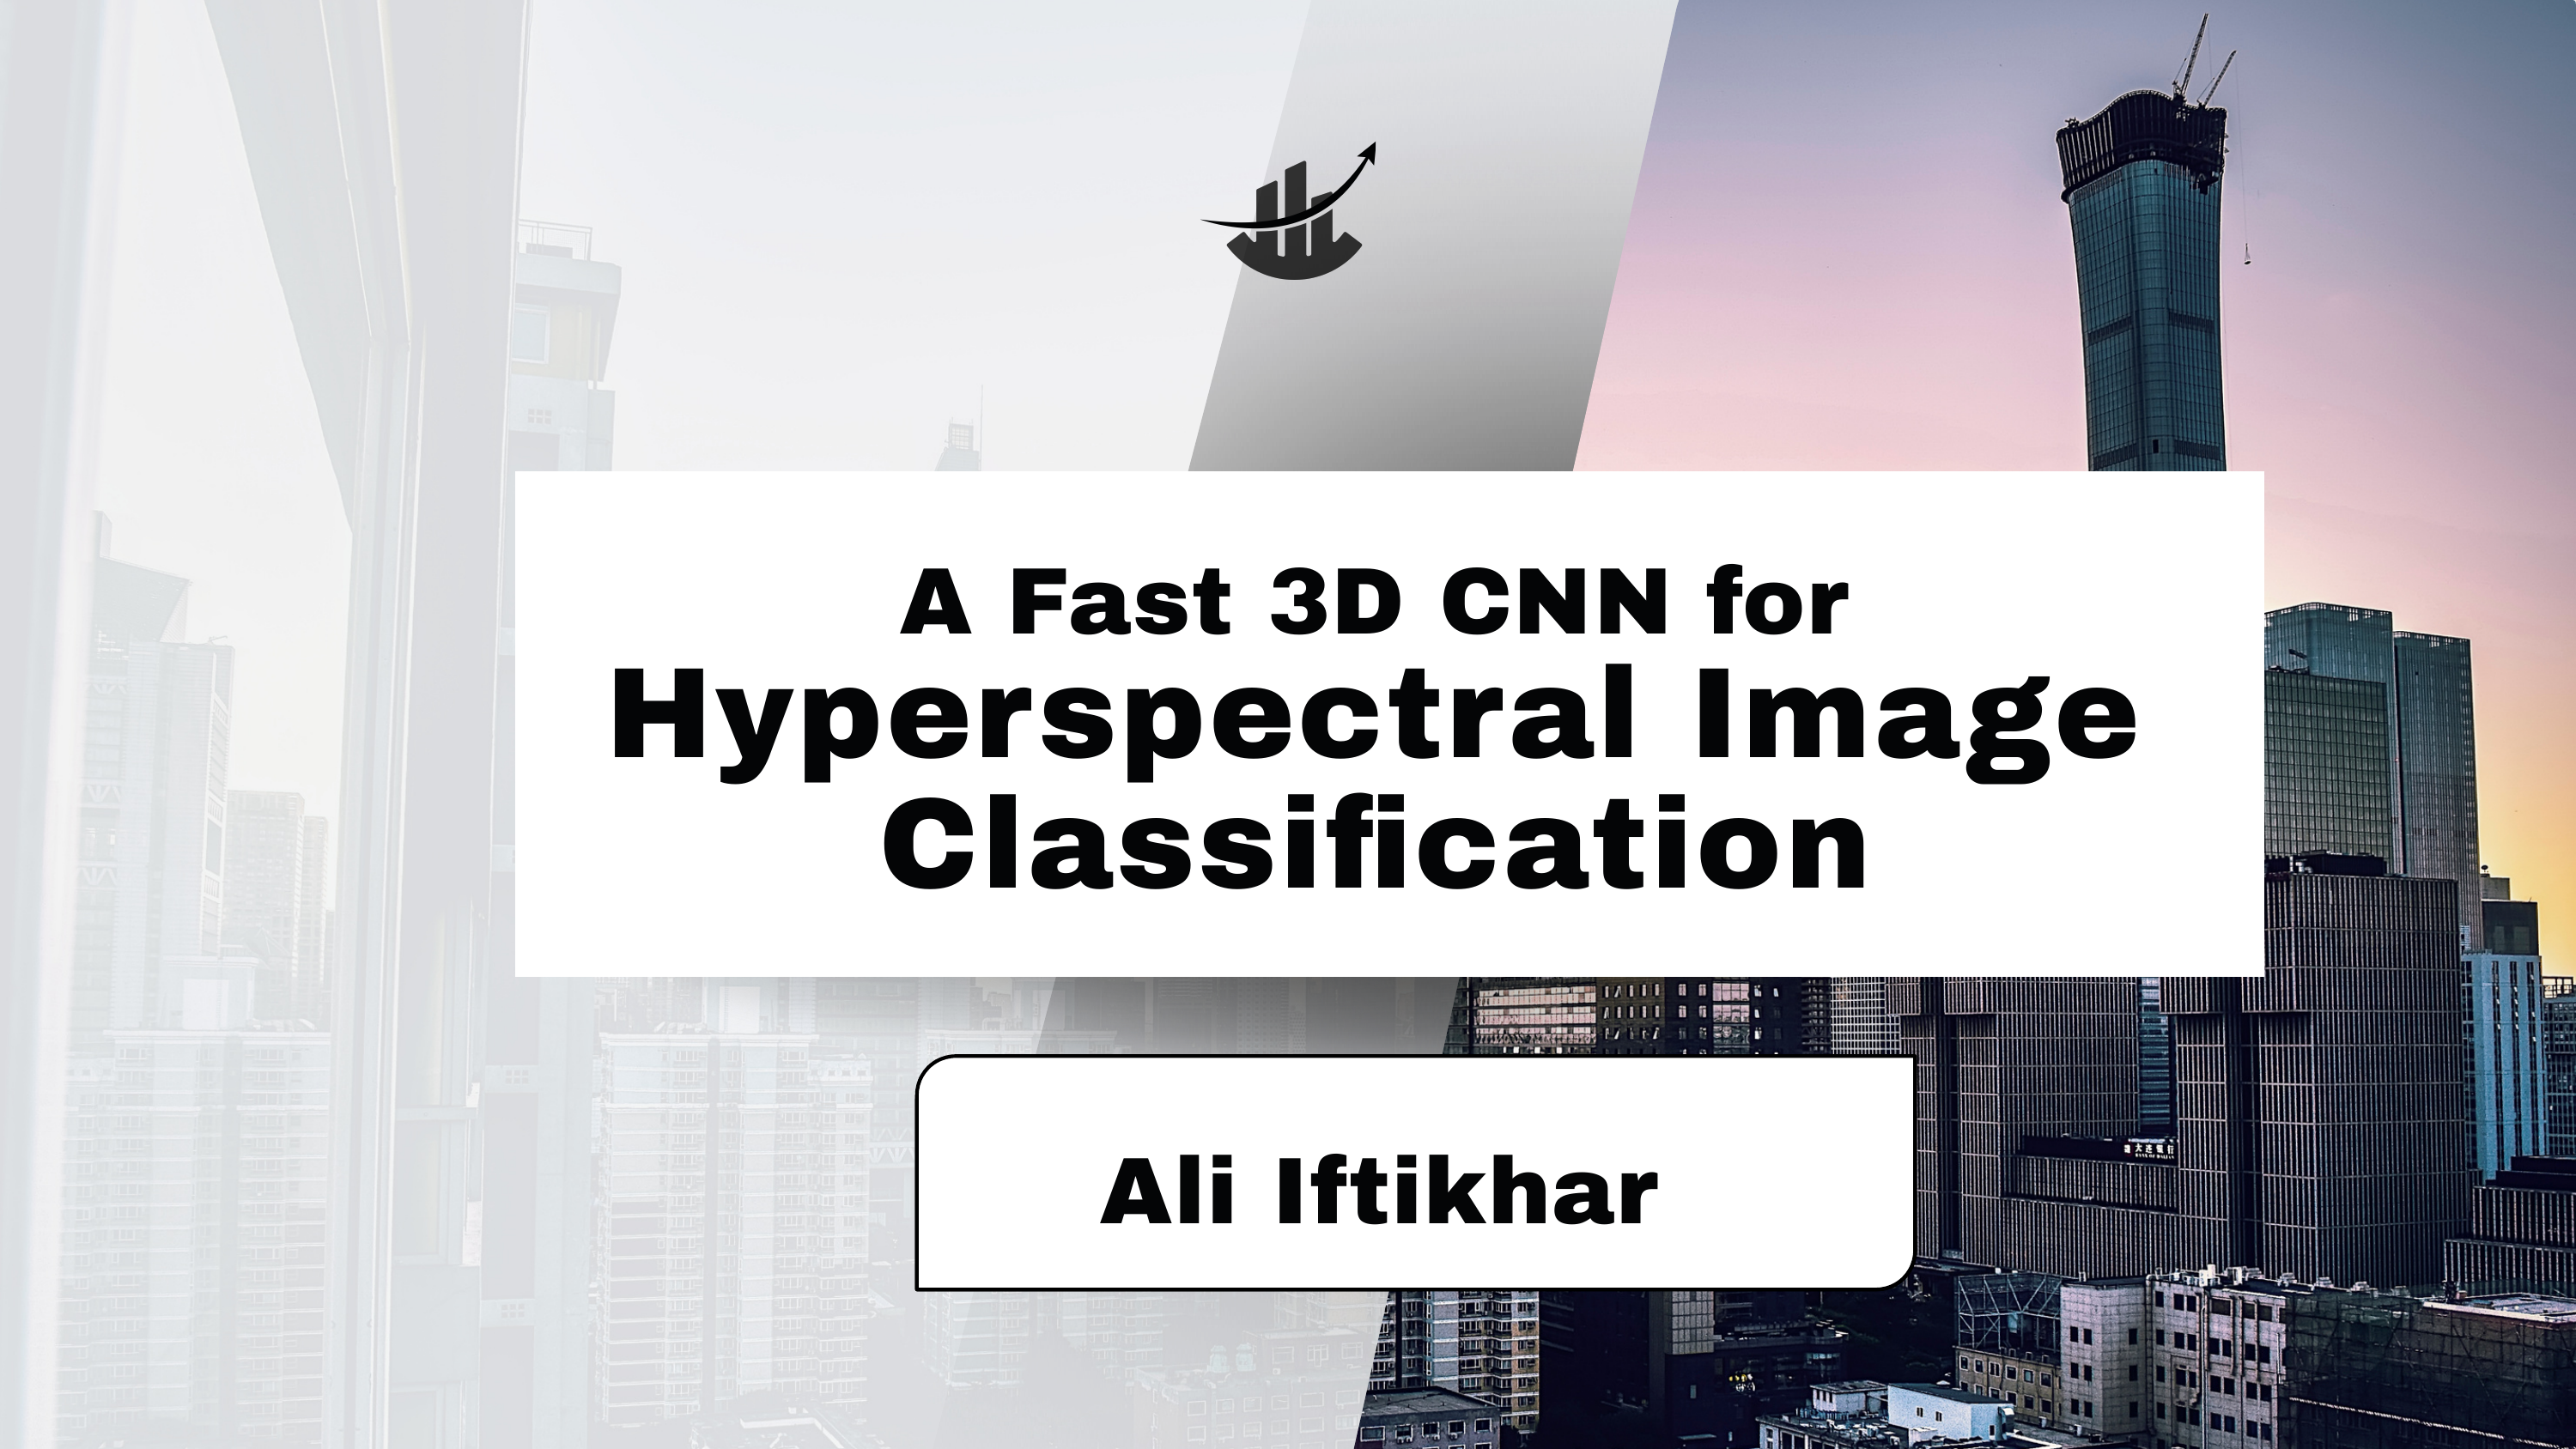

A Fast 3D CNN for
Hyperspectral Image Classification

Ali Iftikhar